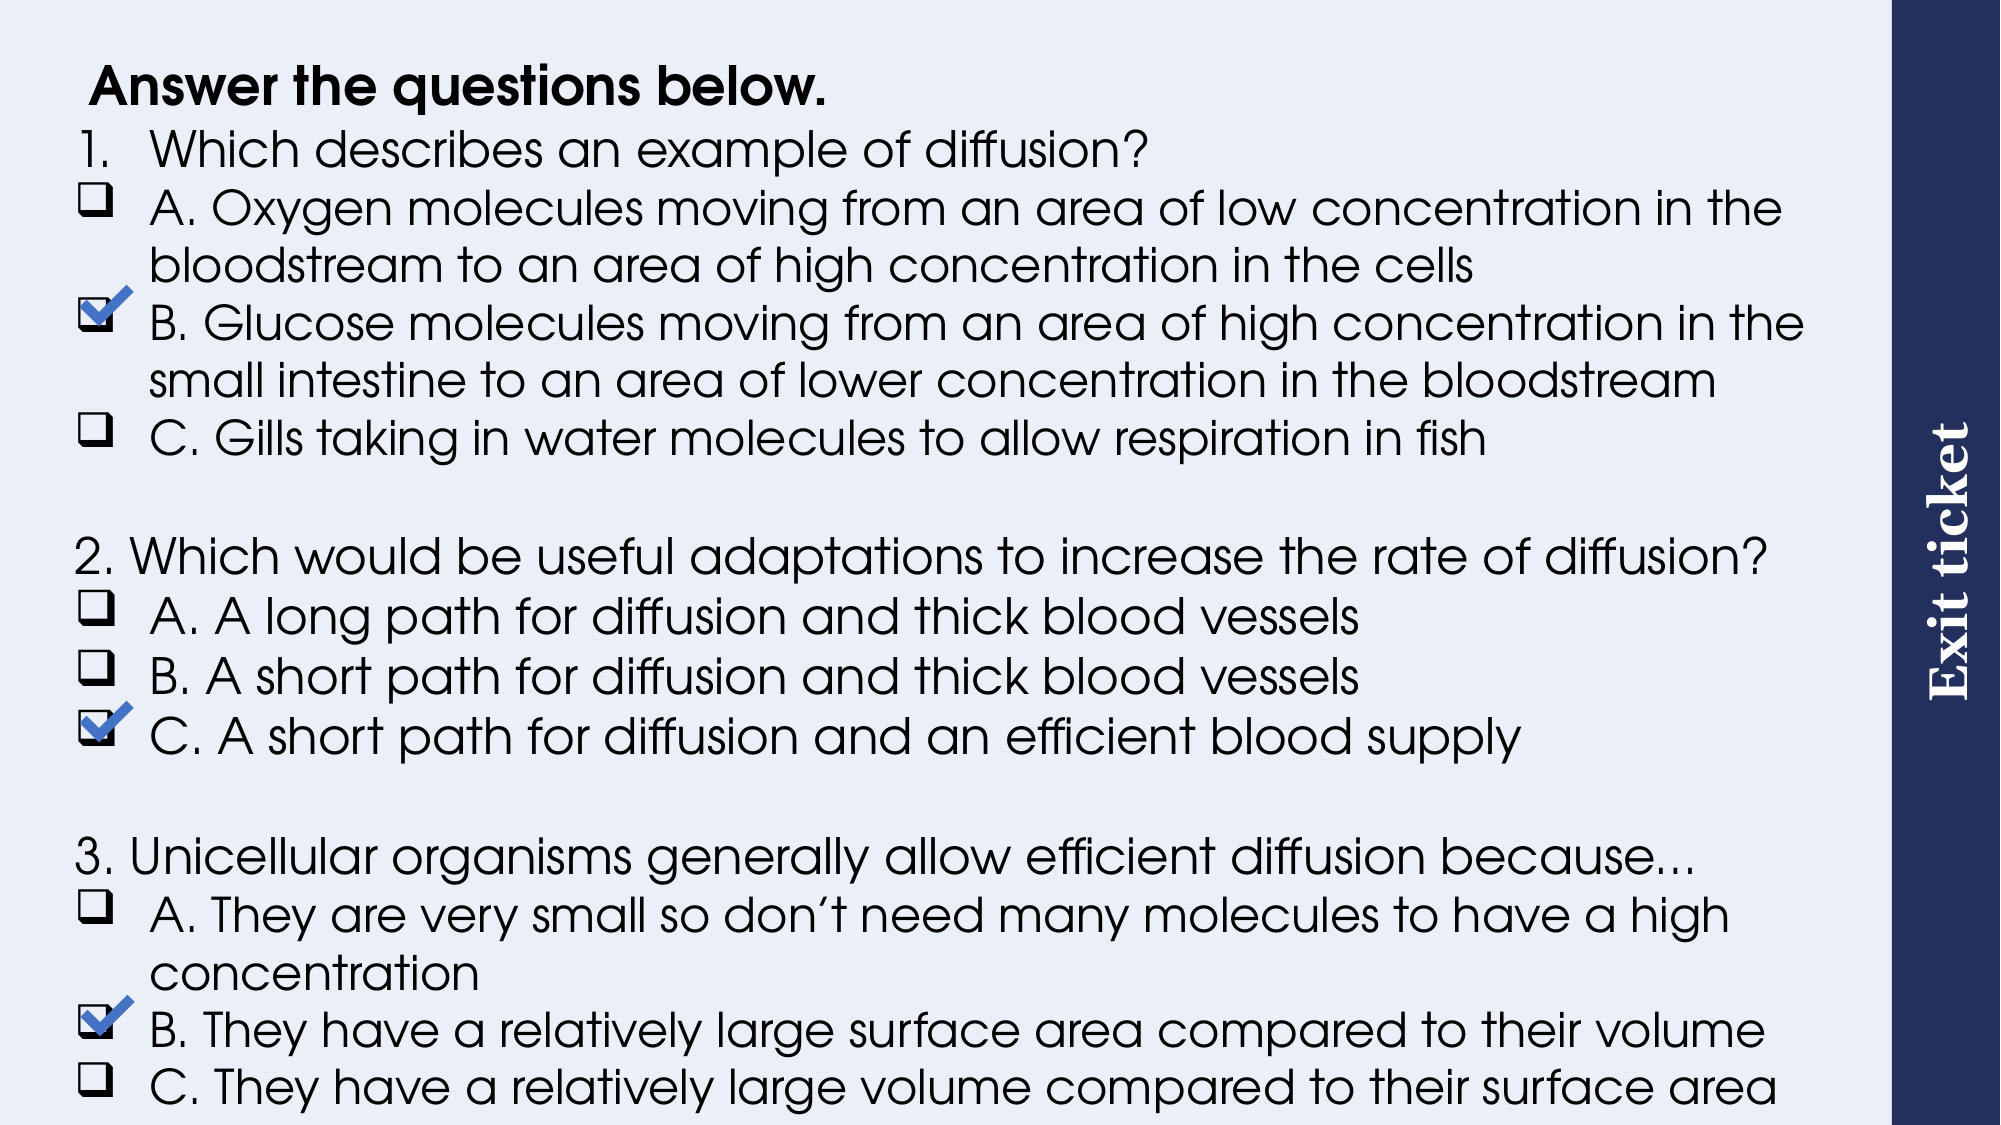

# Answer the questions below.
Which describes an example of diffusion?
A. Oxygen molecules moving from an area of low concentration in the bloodstream to an area of high concentration in the cells
B. Glucose molecules moving from an area of high concentration in the small intestine to an area of lower concentration in the bloodstream
C. Gills taking in water molecules to allow respiration in fish

2. Which would be useful adaptations to increase the rate of diffusion?
A. A long path for diffusion and thick blood vessels
B. A short path for diffusion and thick blood vessels
C. A short path for diffusion and an efficient blood supply

3. Unicellular organisms generally allow efficient diffusion because…
A. They are very small so don’t need many molecules to have a high concentration
B. They have a relatively large surface area compared to their volume
C. They have a relatively large volume compared to their surface area

✓
✓
✓